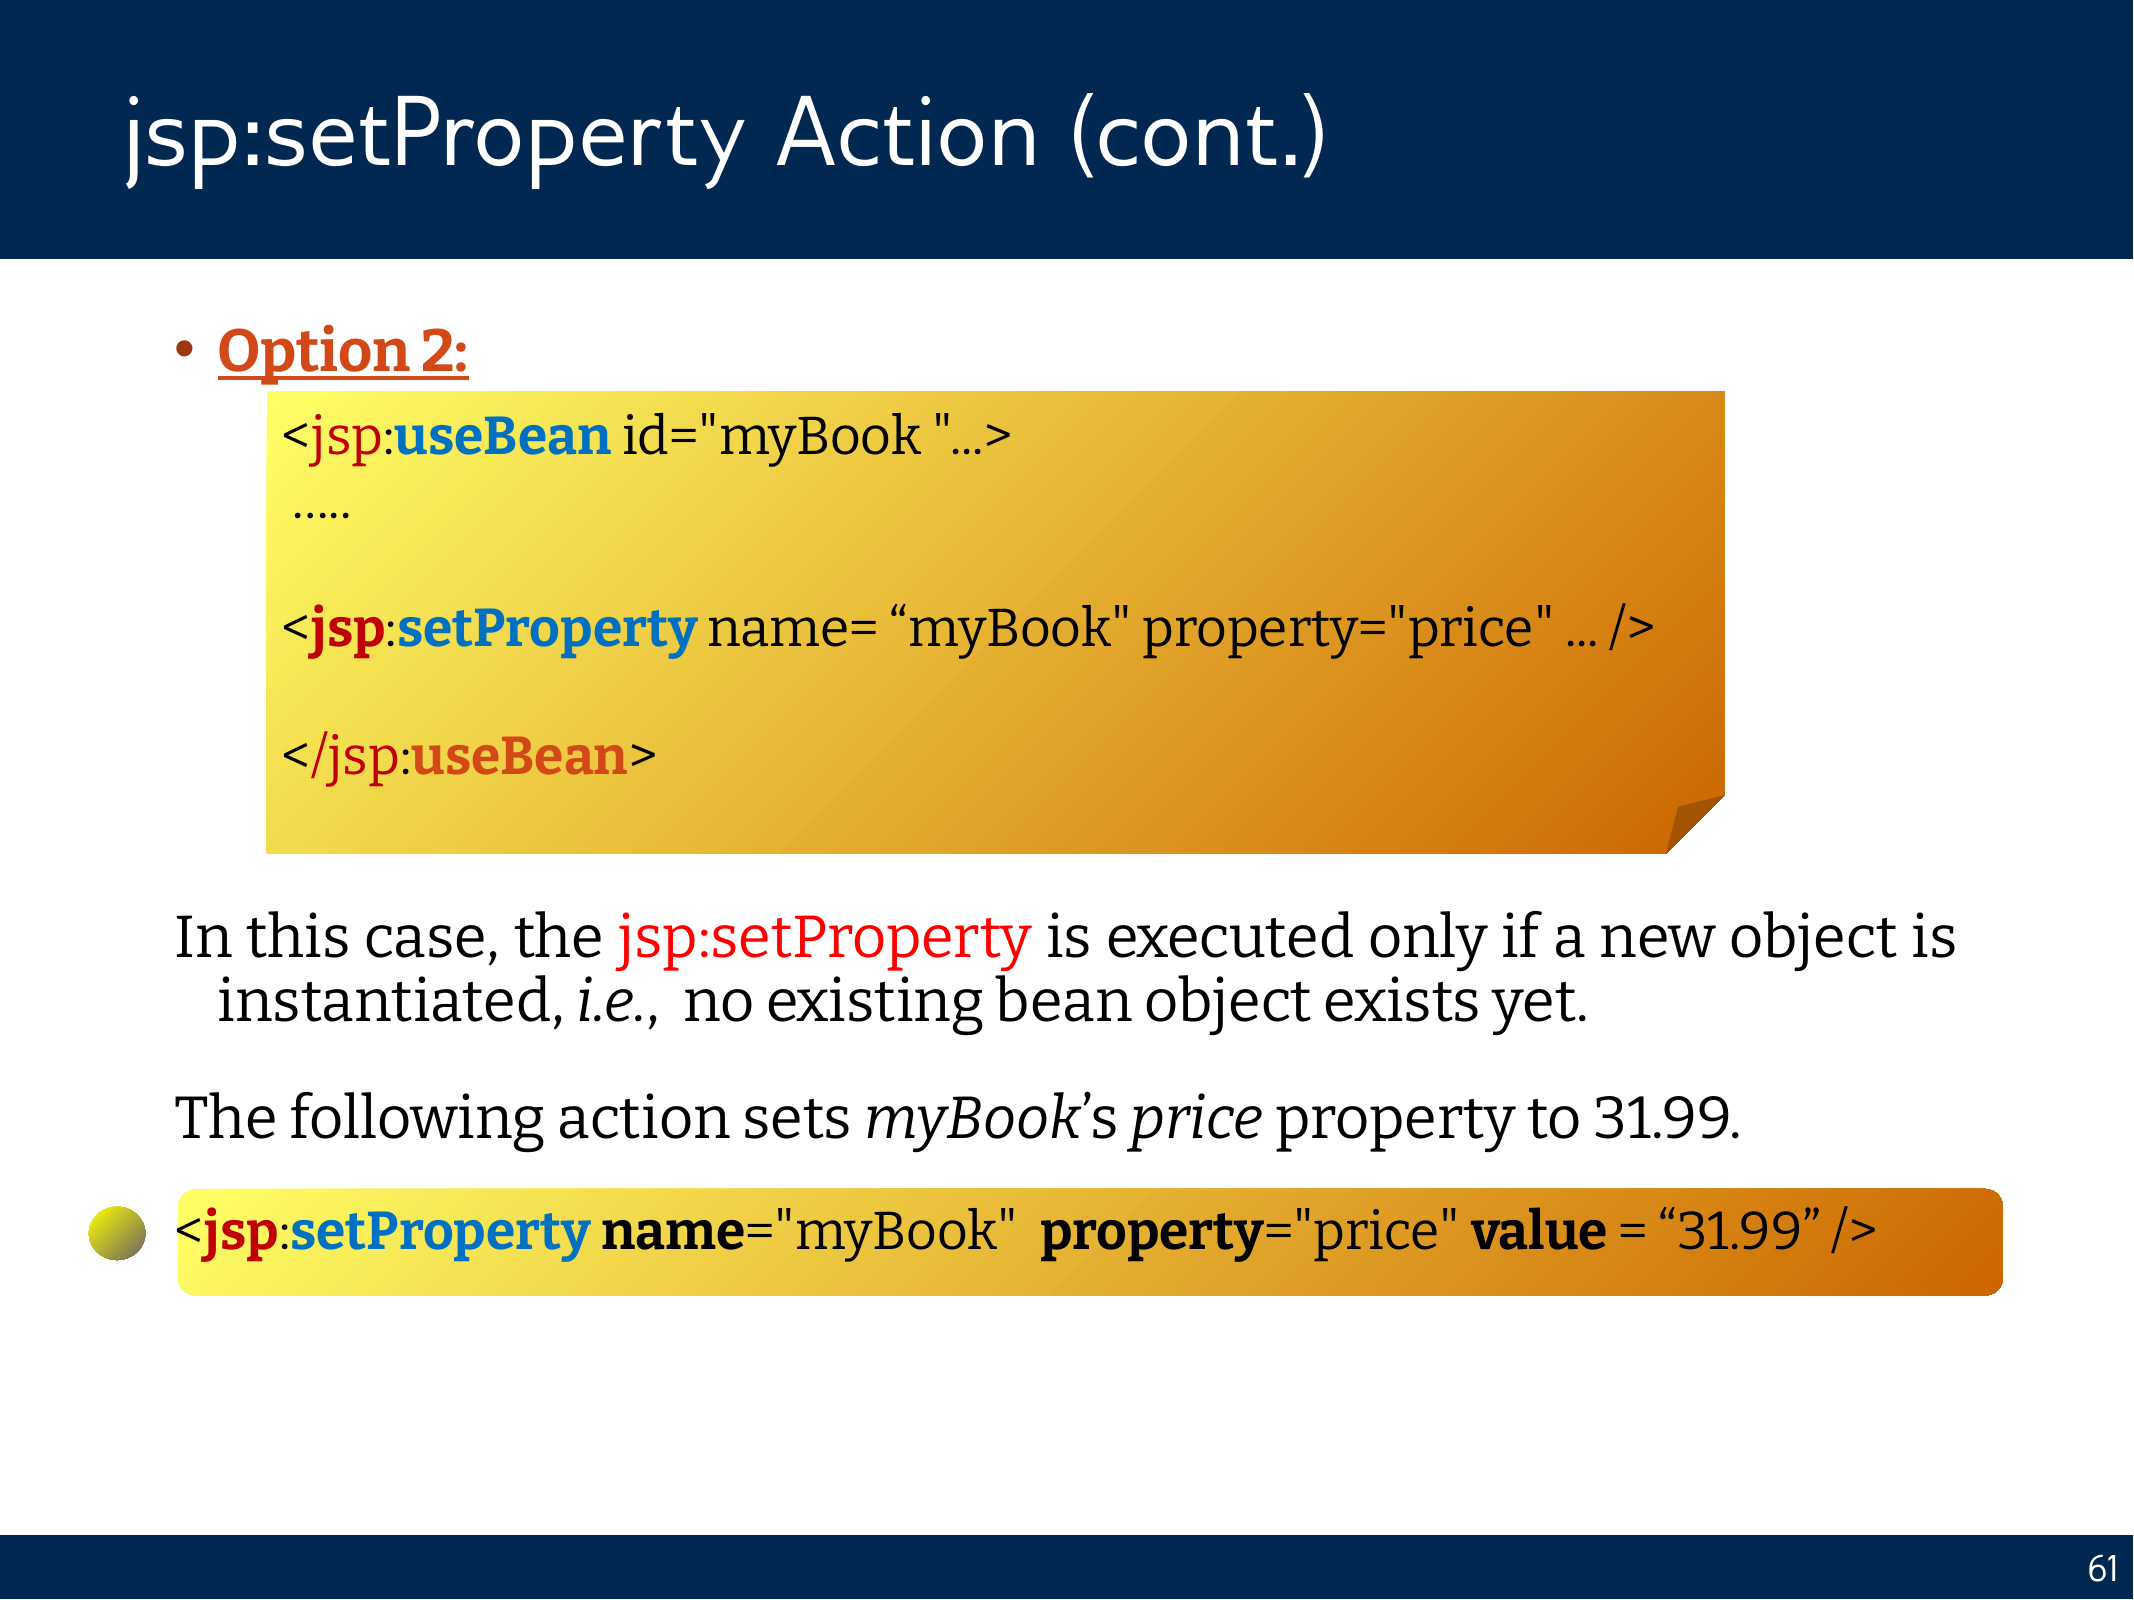

# jsp:setProperty Action (cont.)
Option 2:

In this case, the jsp:setProperty is executed only if a new object is instantiated, i.e.,  no existing bean object exists yet.
The following action sets myBook’s price property to 31.99.

<jsp:useBean id="myBook "...>
 …..

<jsp:setProperty name= “myBook" property="price" ... />

</jsp:useBean>

<jsp:setProperty name="myBook"  property="price" value = “31.99” />